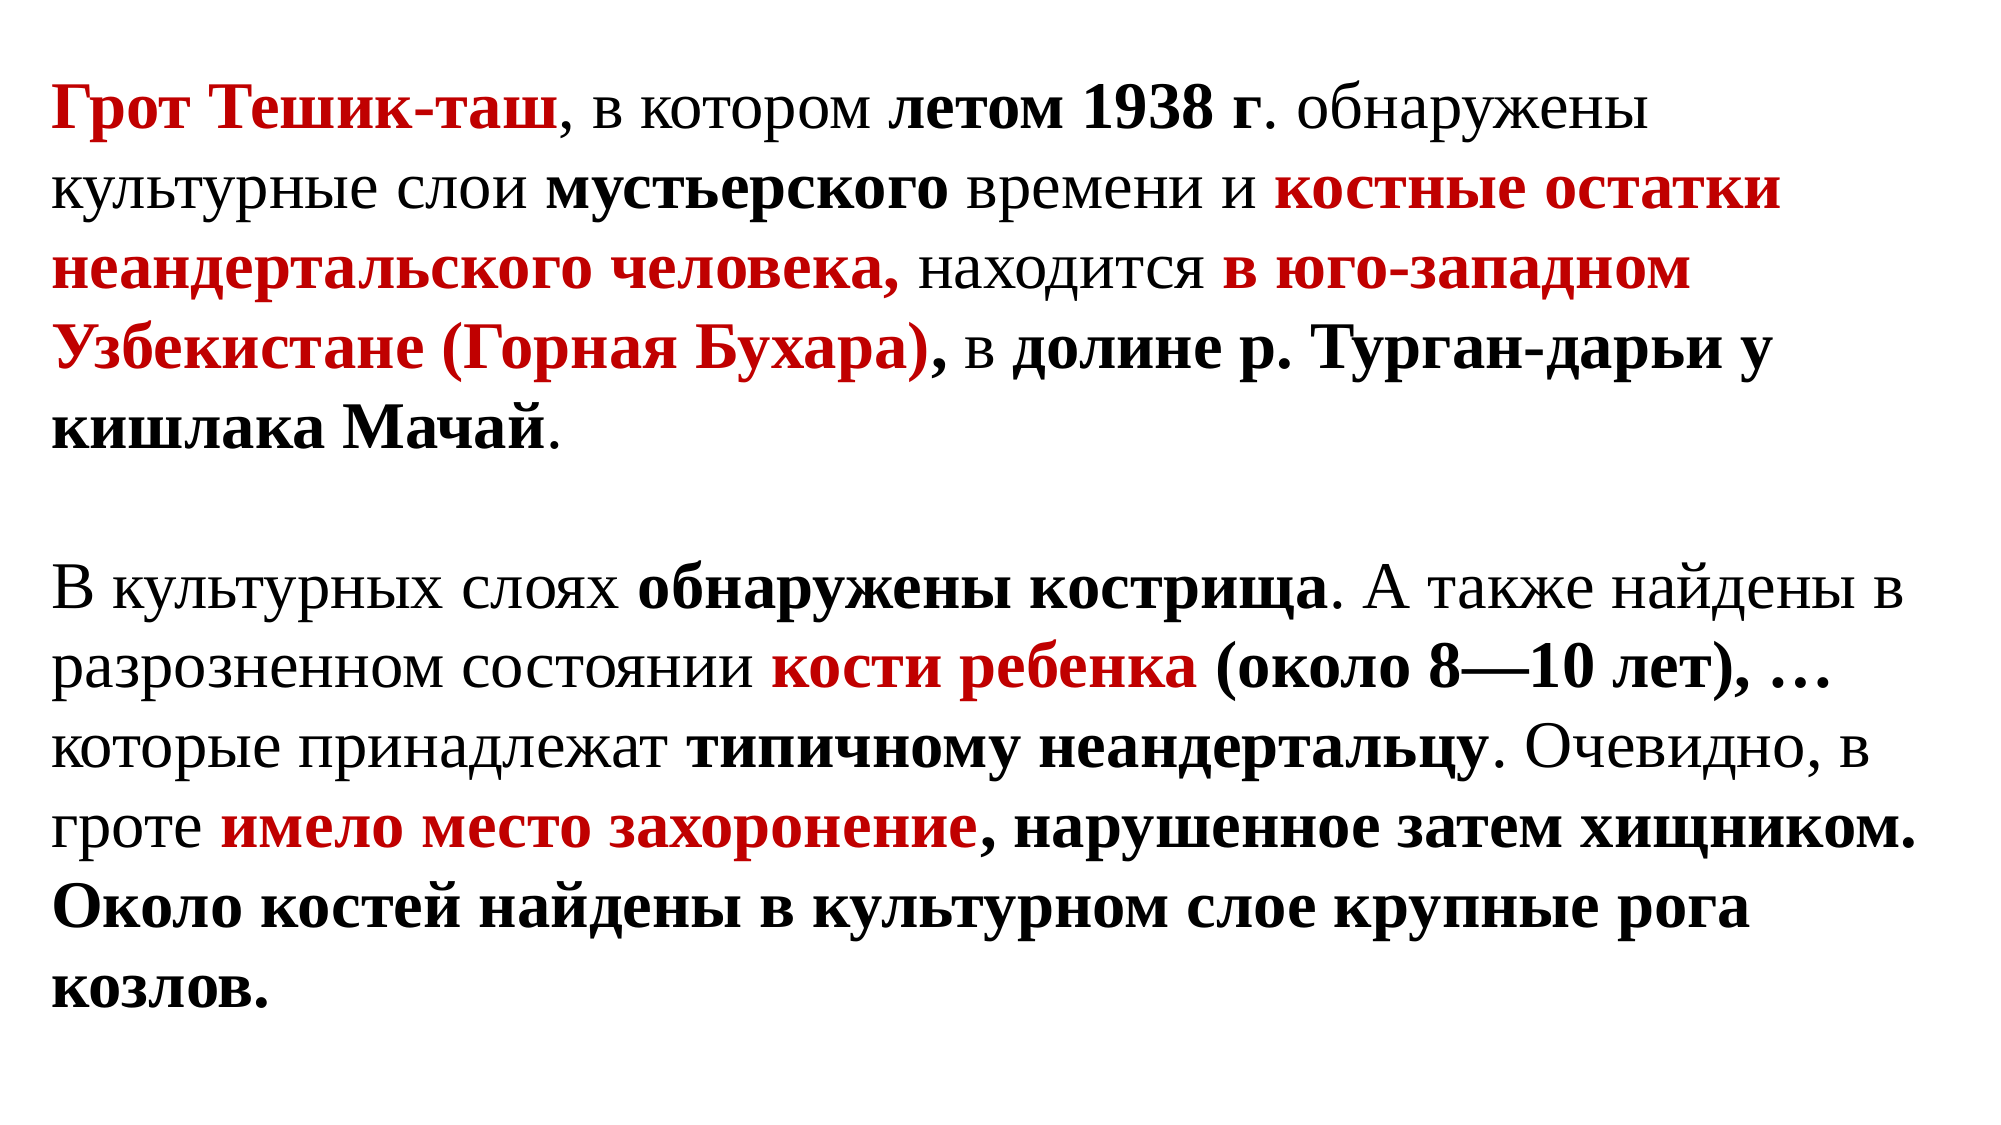

Грот Тешик-таш, в котором летом 1938 г. обнаружены культурные слои мустьерского времени и костные остатки неандертальского человека, находится в юго-западном Узбекистане (Горная Бухара), в долине р. Турган-дарьи у кишлака Мачай.

В культурных слоях обнаружены кострища. А также найдены в разрозненном состоянии кости ребенка (около 8—10 лет), … которые принадлежат типичному неандертальцу. Очевидно, в гроте имело место захоронение, нарушенное затем хищником. Около костей найдены в культурном слое крупные рога козлов.